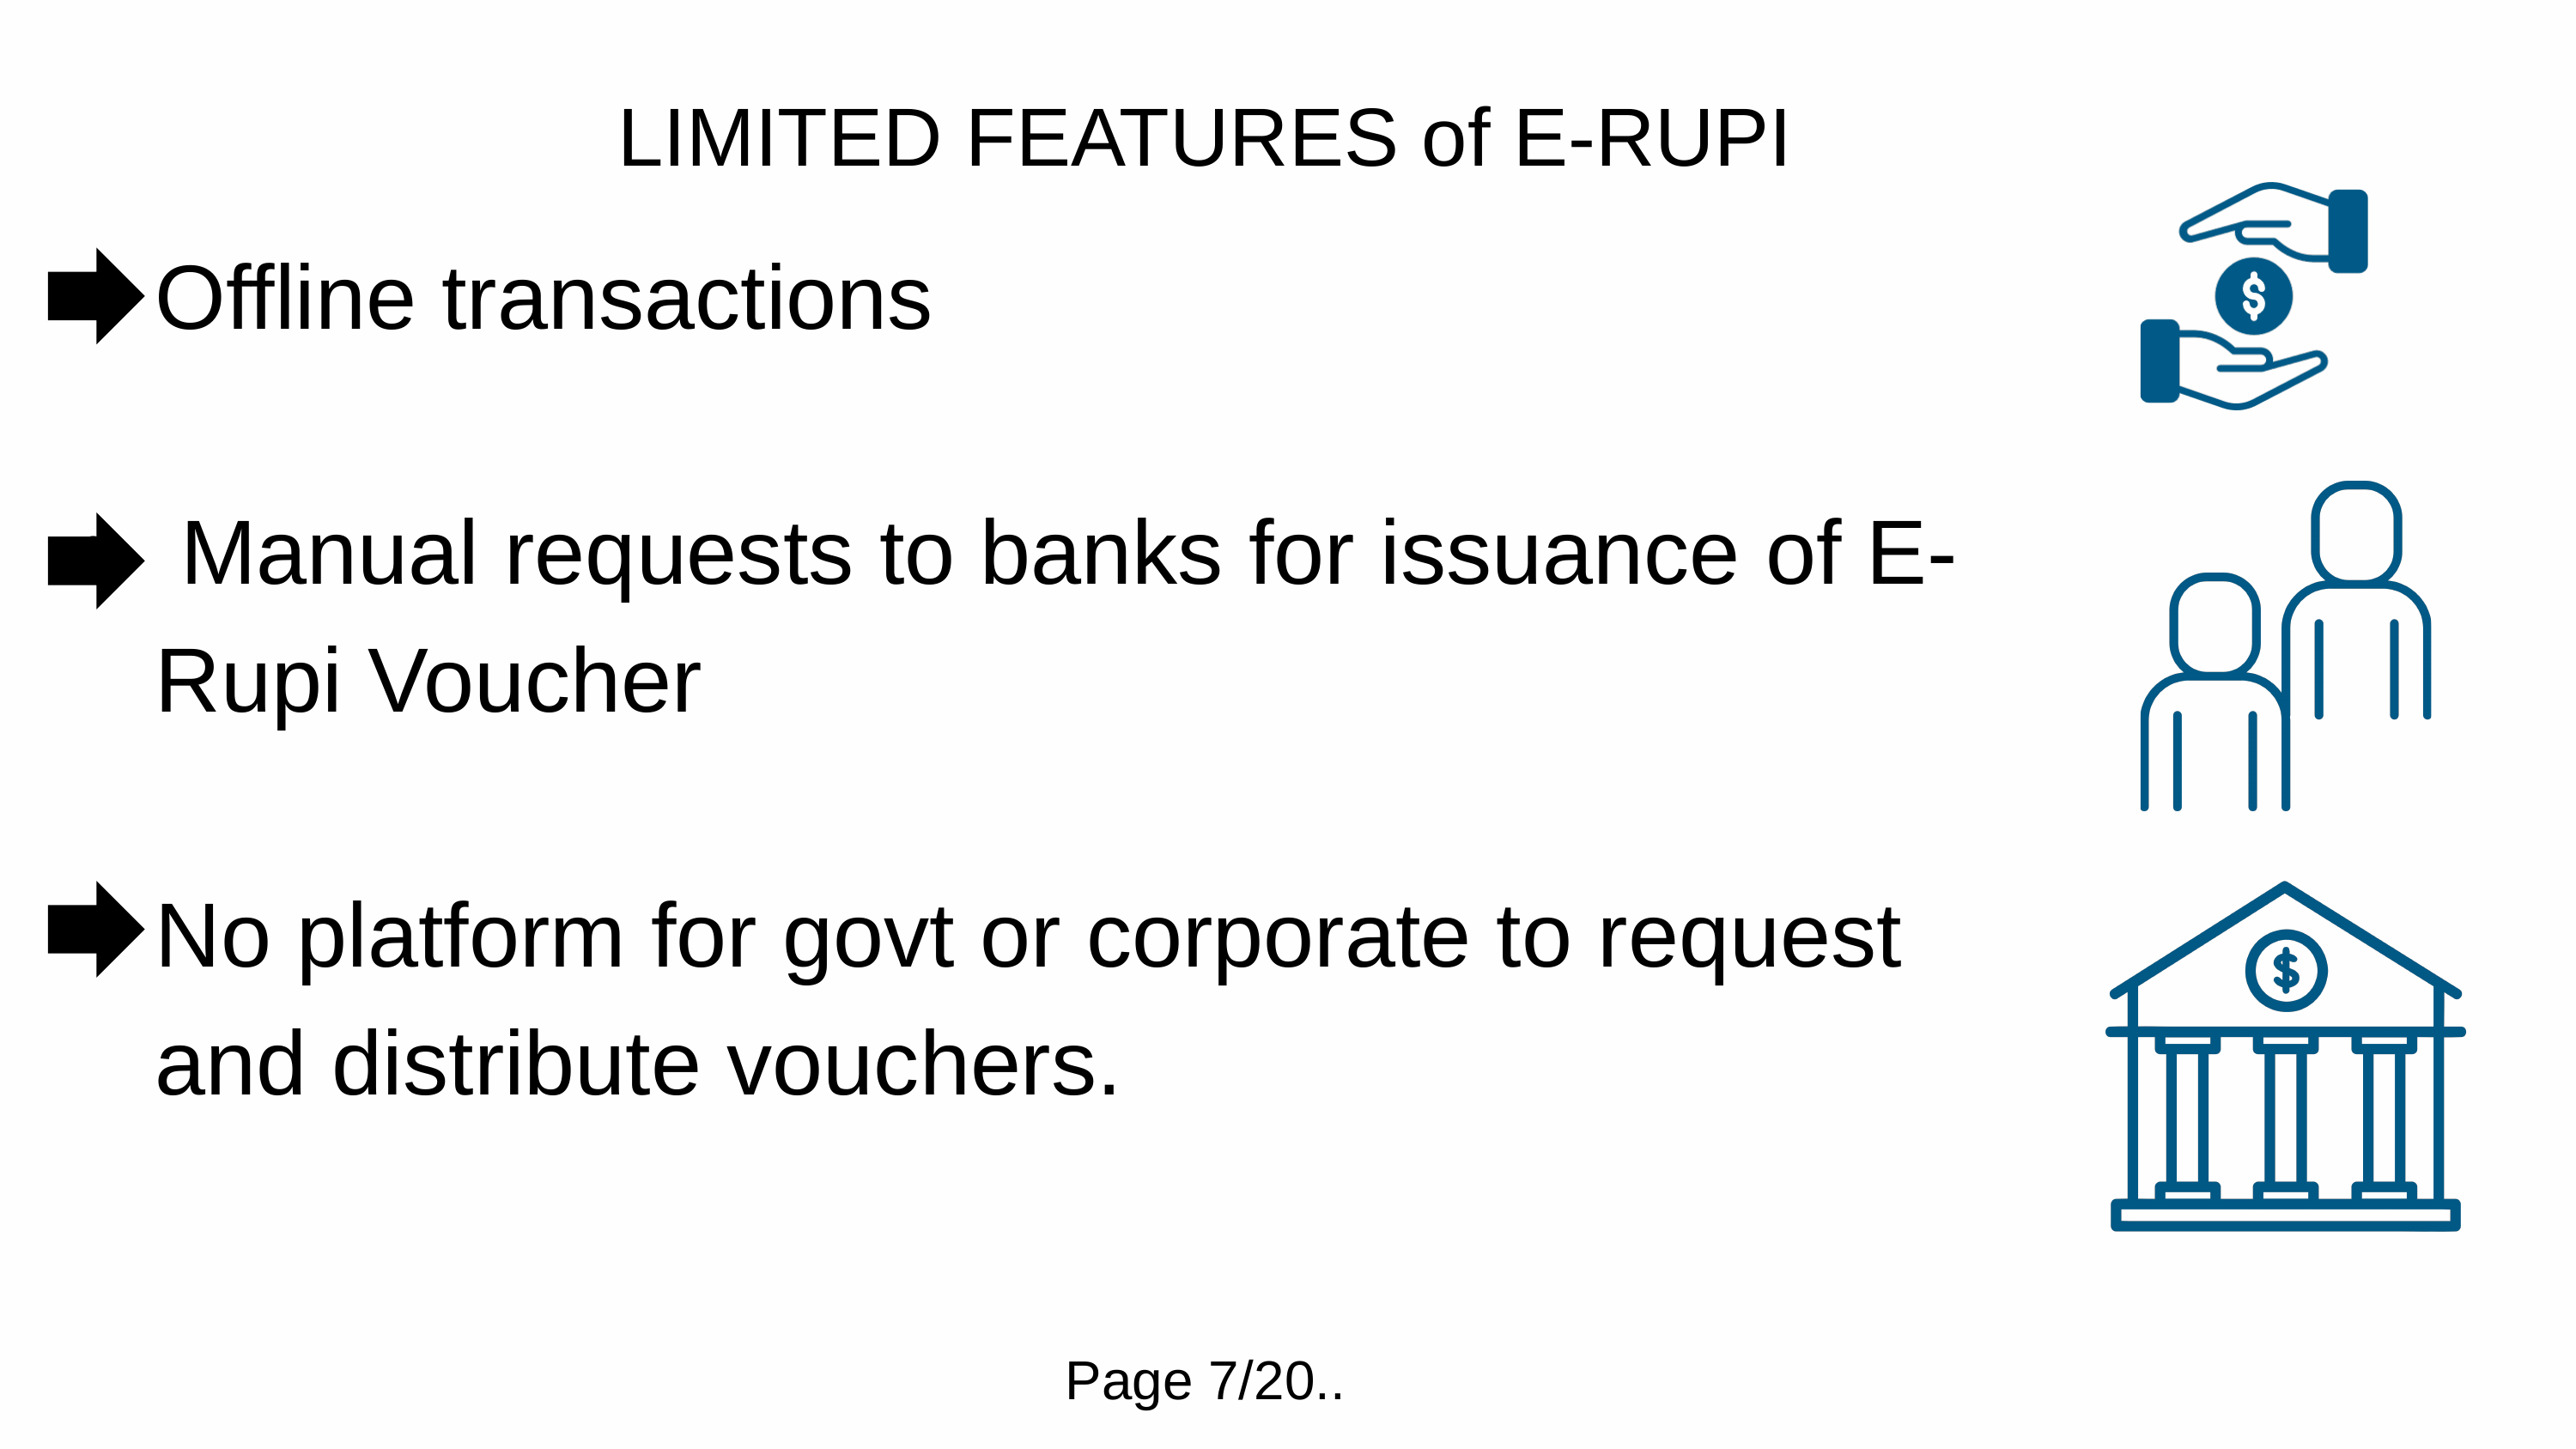

LIMITED FEATURES of E-RUPI

Offline transactions

 Manual requests to banks for issuance of E-Rupi Voucher

No platform for govt or corporate to request and distribute vouchers.

Page 7/20..